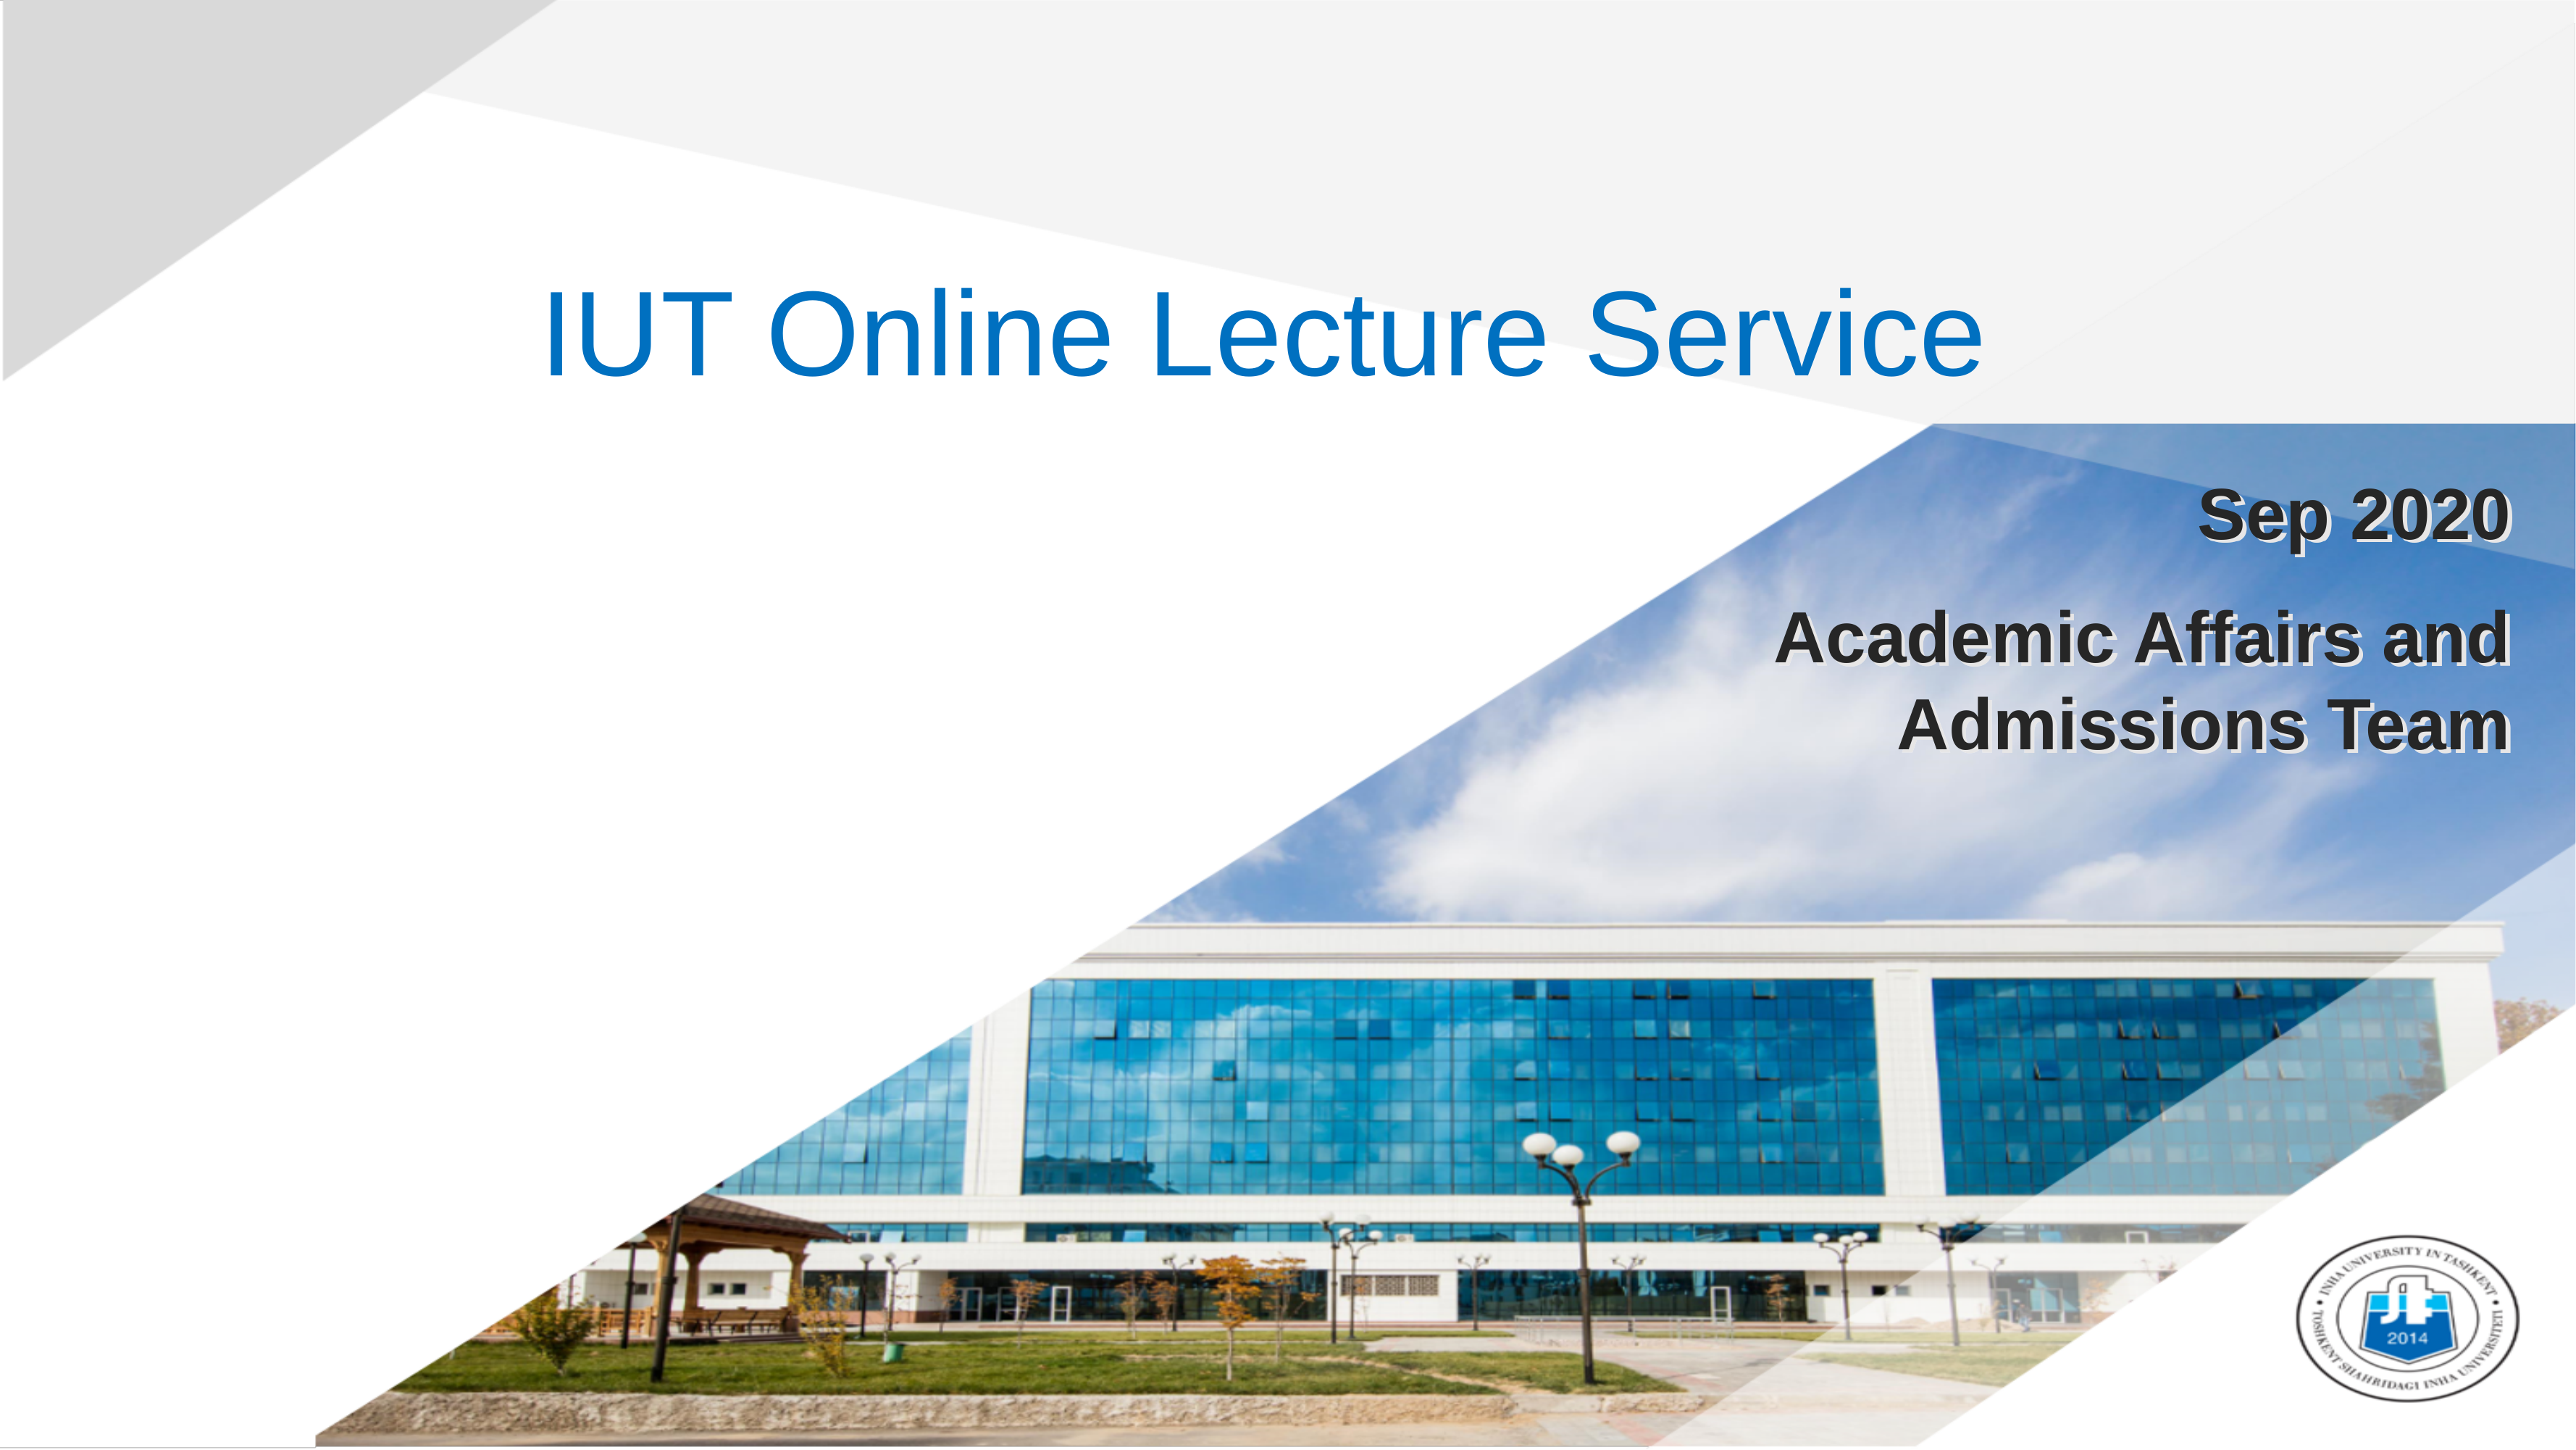

IUT Online Lecture Service
Sep 2020
Academic Affairs and Admissions Team